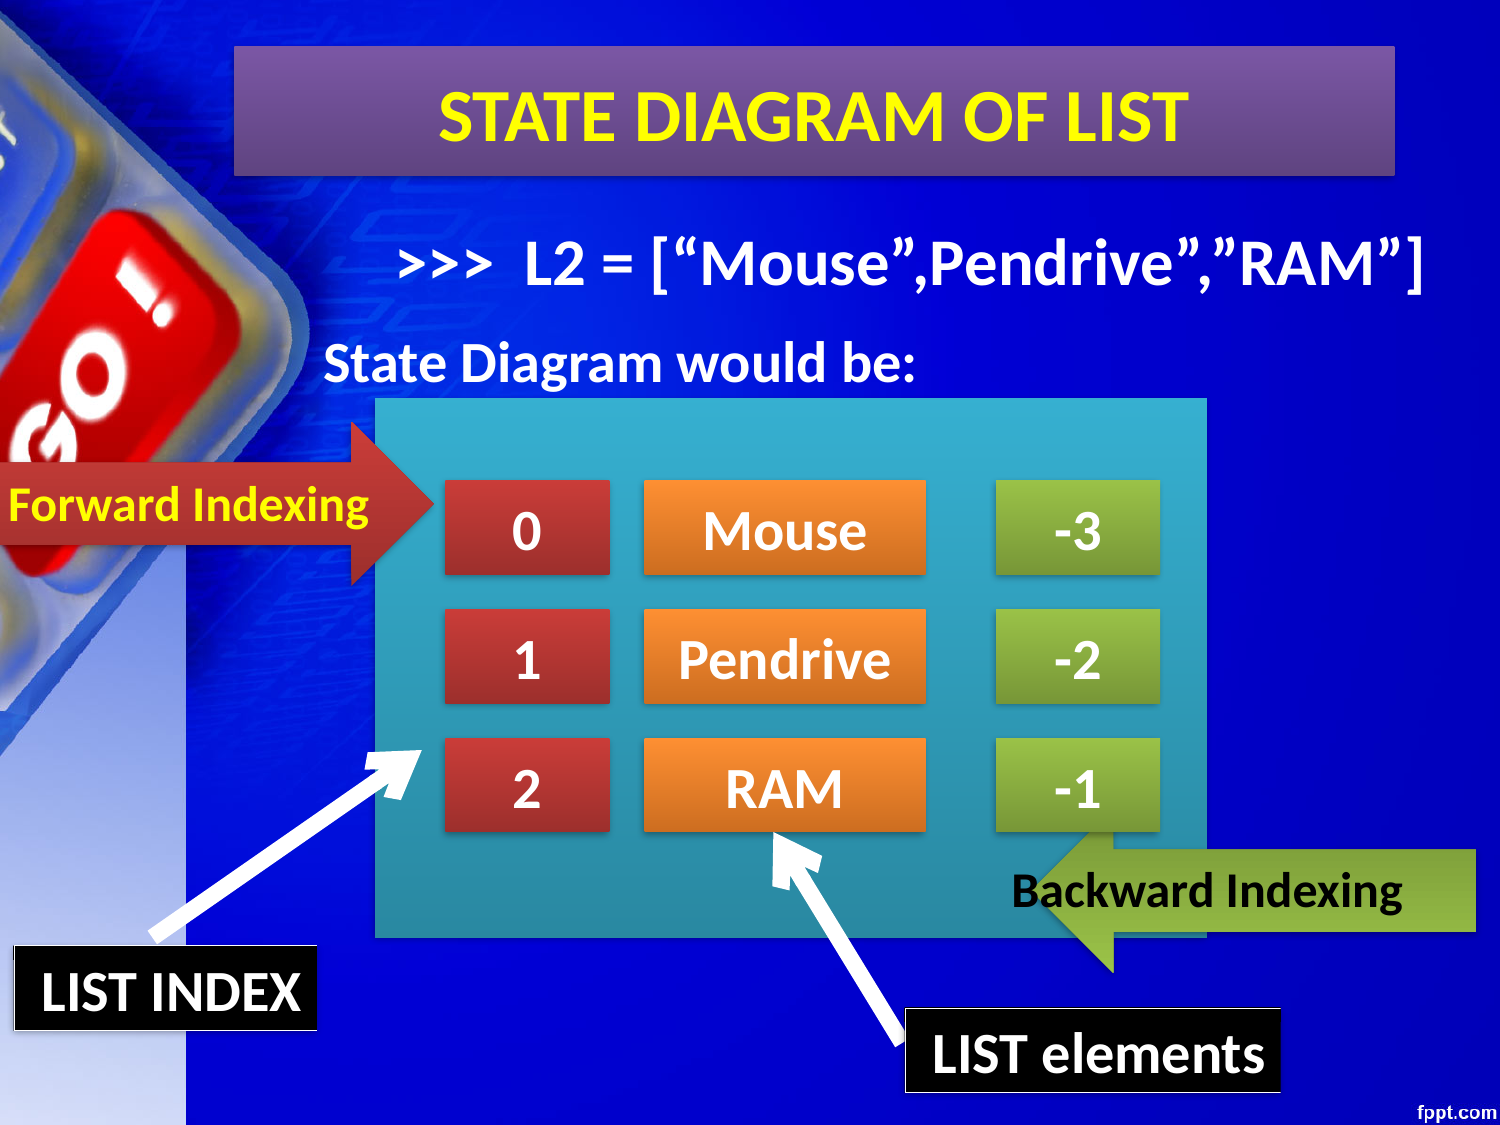

# STATE DIAGRAM OF LIST
>>>  L2 = [“Mouse”,Pendrive”,”RAM”]
State Diagram would be:

Forward Indexing
0
Mouse
-3
1
Pendrive
-2
2
RAM
-1

Backward Indexing
 LIST INDEX
 LIST elements